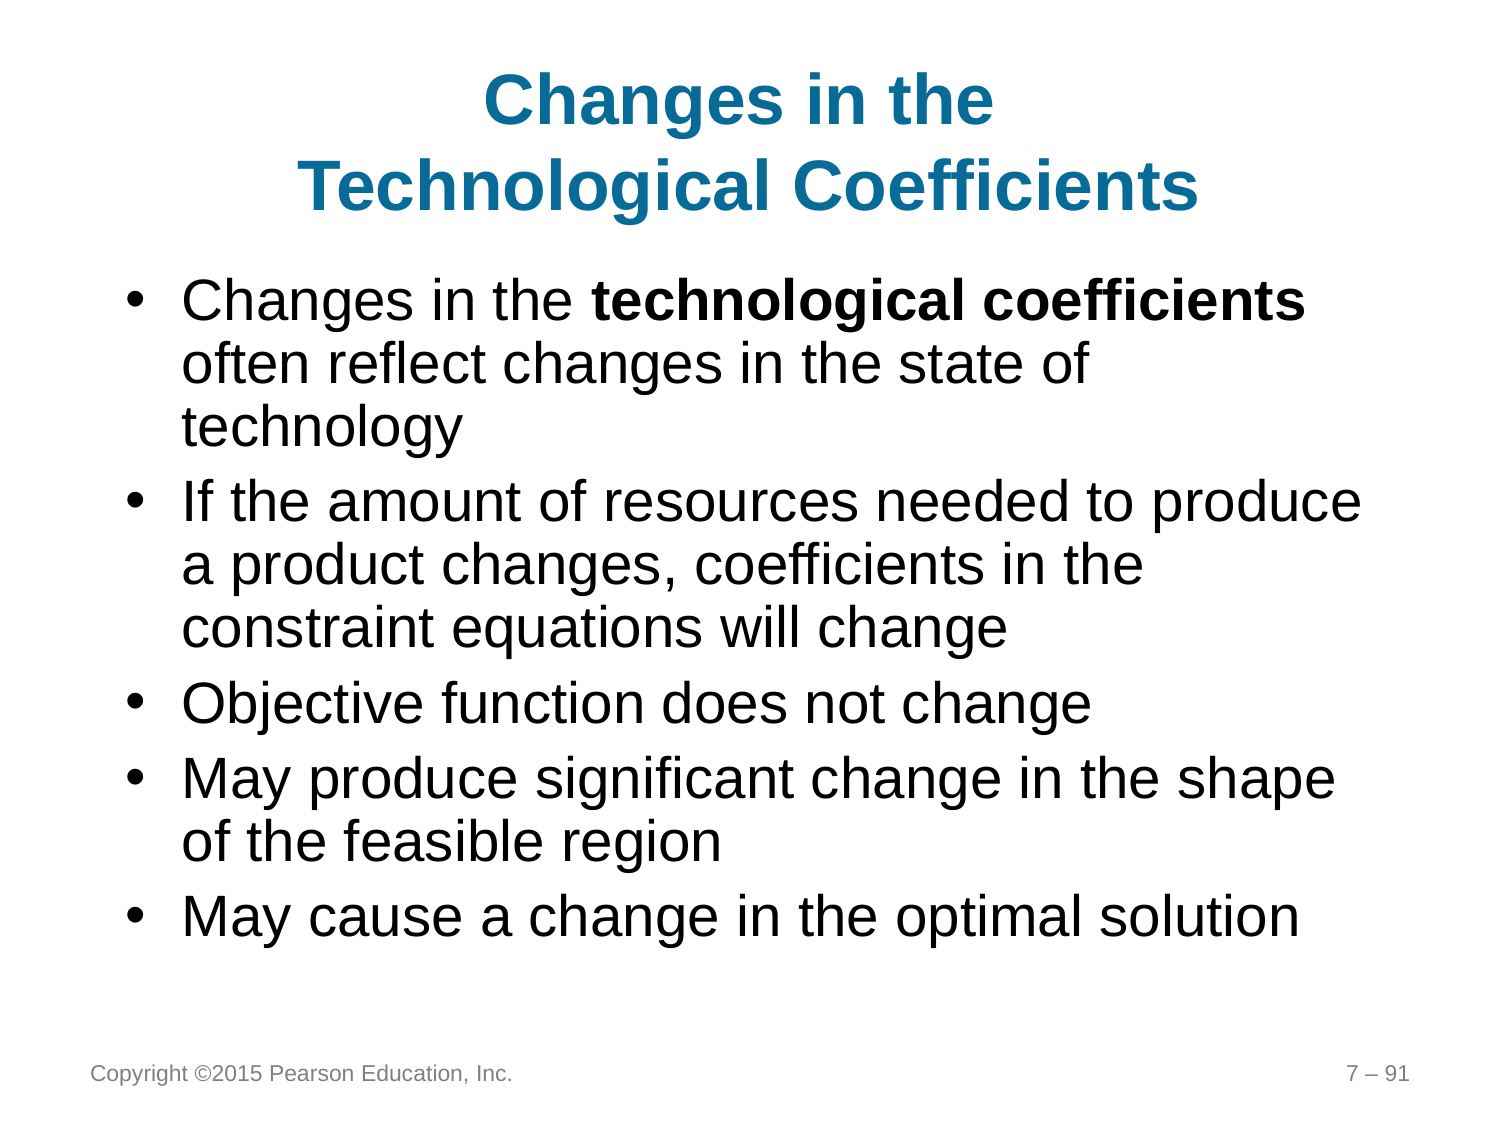

# Changes in the Technological Coefficients
Changes in the technological coefficients often reflect changes in the state of technology
If the amount of resources needed to produce a product changes, coefficients in the constraint equations will change
Objective function does not change
May produce significant change in the shape of the feasible region
May cause a change in the optimal solution
Copyright ©2015 Pearson Education, Inc.
7 – 91